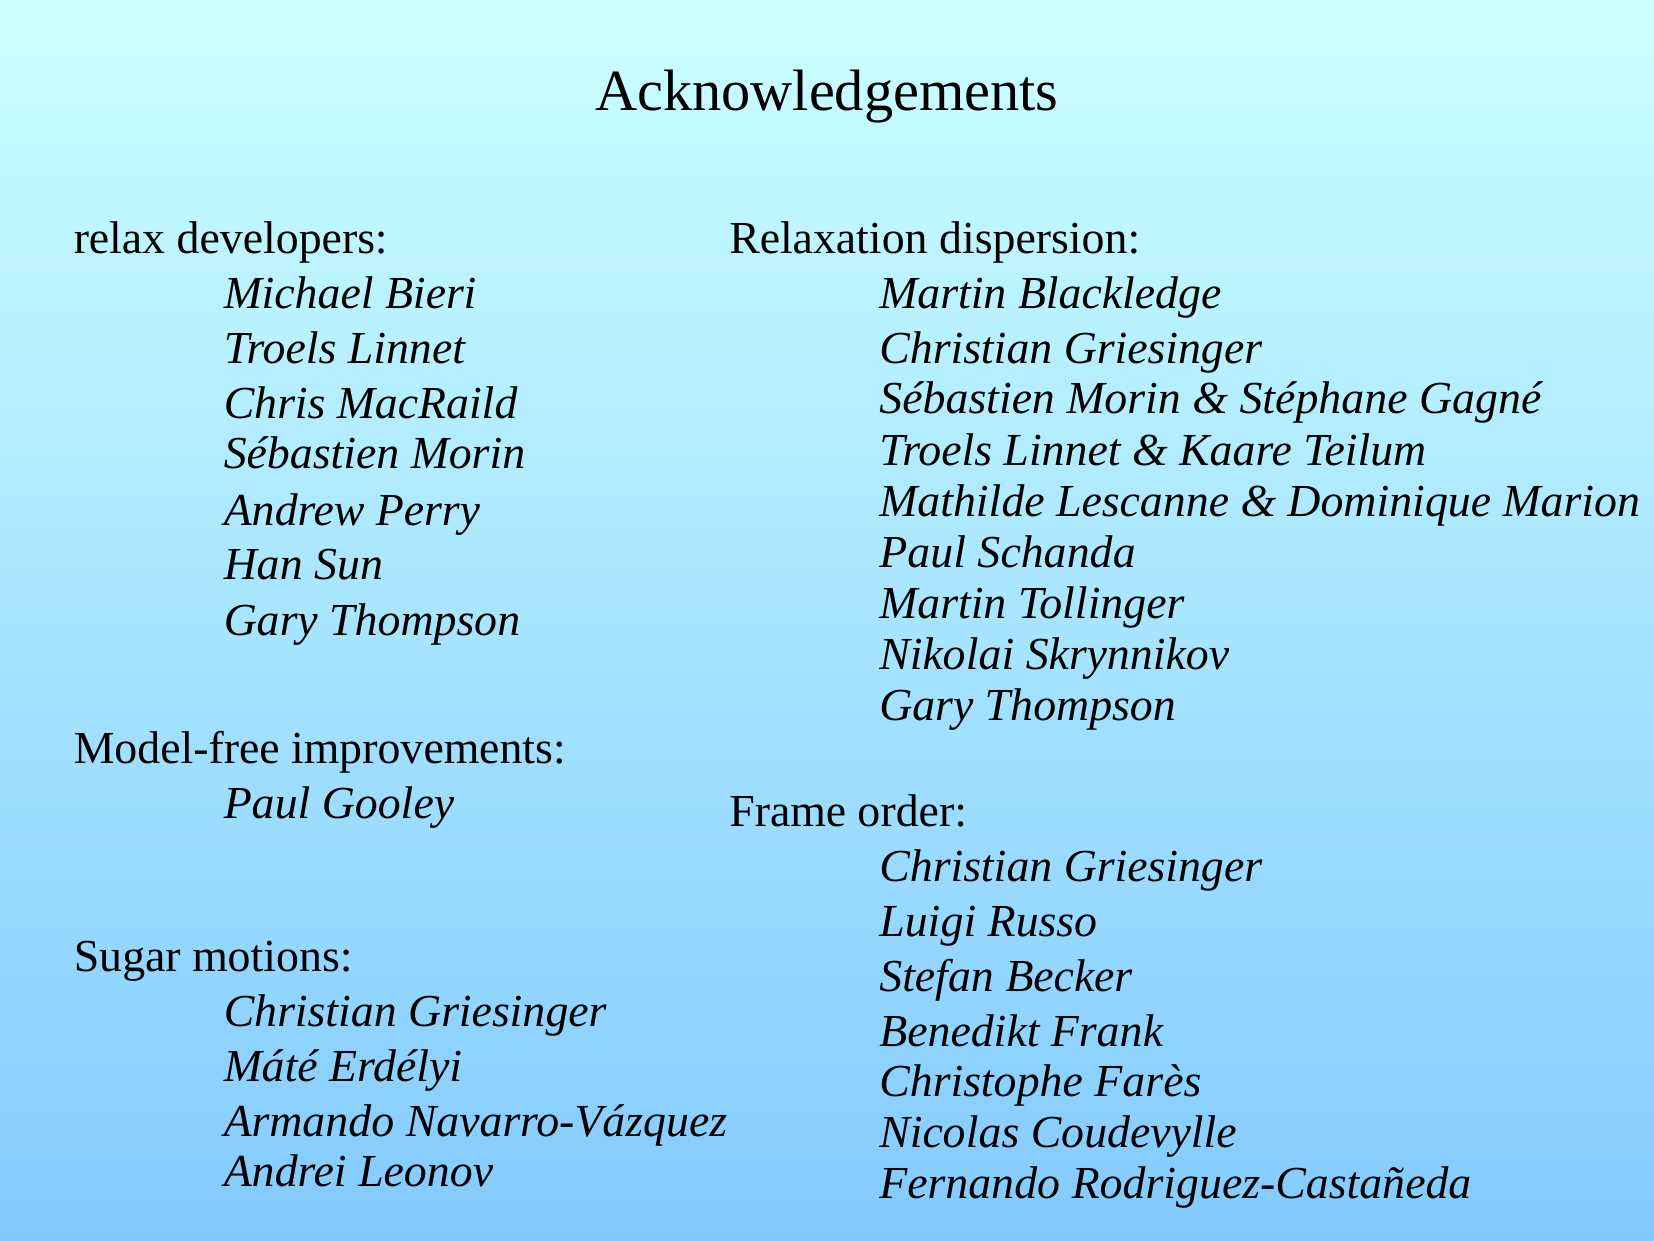

Acknowledgements
relax developers:
	Michael Bieri
	Troels Linnet
	Chris MacRaild
	Sébastien Morin
	Andrew Perry
	Han Sun
	Gary Thompson
Relaxation dispersion:
	Martin Blackledge
	Christian Griesinger
	Sébastien Morin & Stéphane Gagné
	Troels Linnet & Kaare Teilum
	Mathilde Lescanne & Dominique Marion
	Paul Schanda
	Martin Tollinger
	Nikolai Skrynnikov
	Gary Thompson
Model-free improvements:
	Paul Gooley
Frame order:
	Christian Griesinger
	Luigi Russo
	Stefan Becker
	Benedikt Frank
	Christophe Farès
	Nicolas Coudevylle
	Fernando Rodriguez-Castañeda
Sugar motions:
	Christian Griesinger
	Máté Erdélyi
 	‪Armando Navarro-Vázquez
	Andrei Leonov